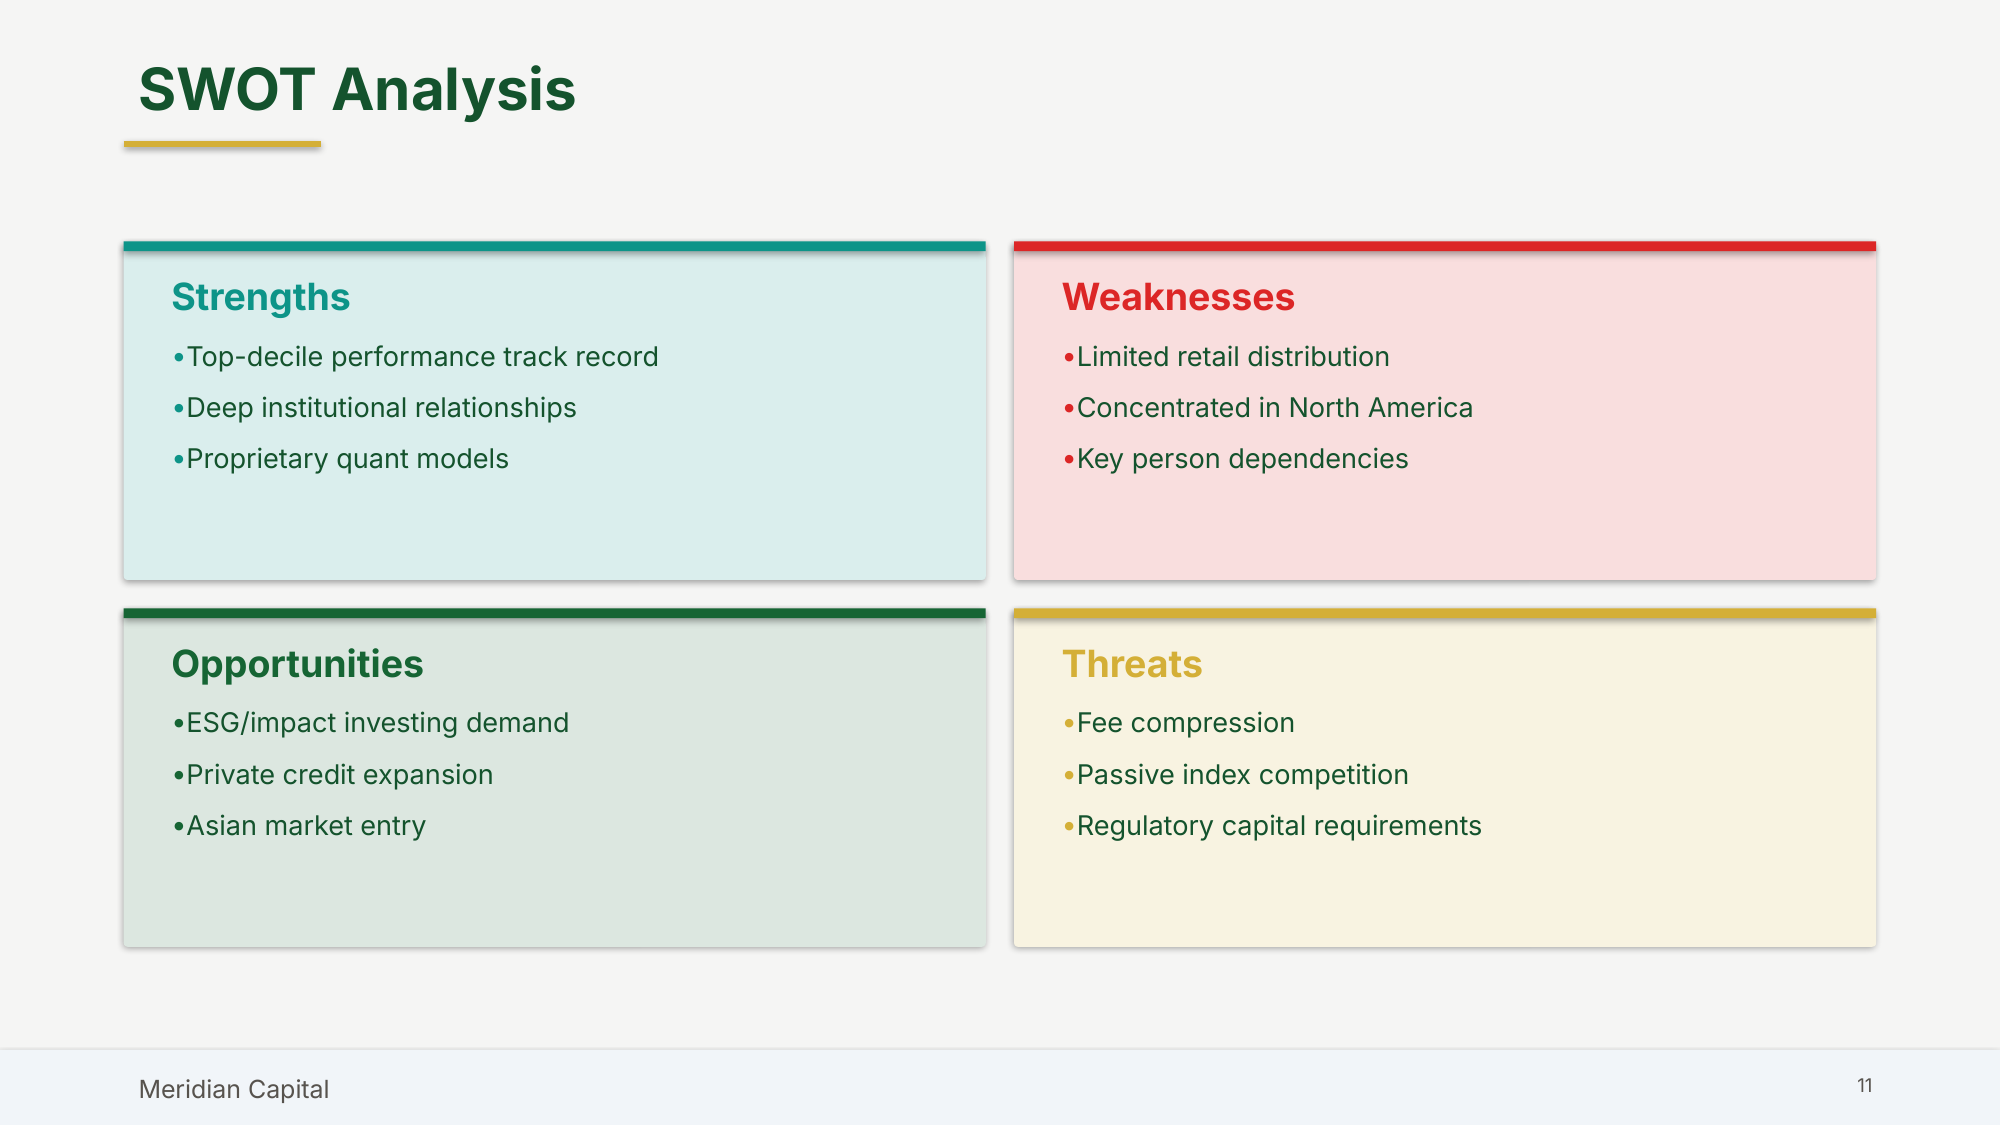

SWOT Analysis

Strengths
Weaknesses
Top-decile performance track record
Deep institutional relationships
Proprietary quant models
Limited retail distribution
Concentrated in North America
Key person dependencies

Opportunities
Threats
ESG/impact investing demand
Private credit expansion
Asian market entry
Fee compression
Passive index competition
Regulatory capital requirements

Meridian Capital
11